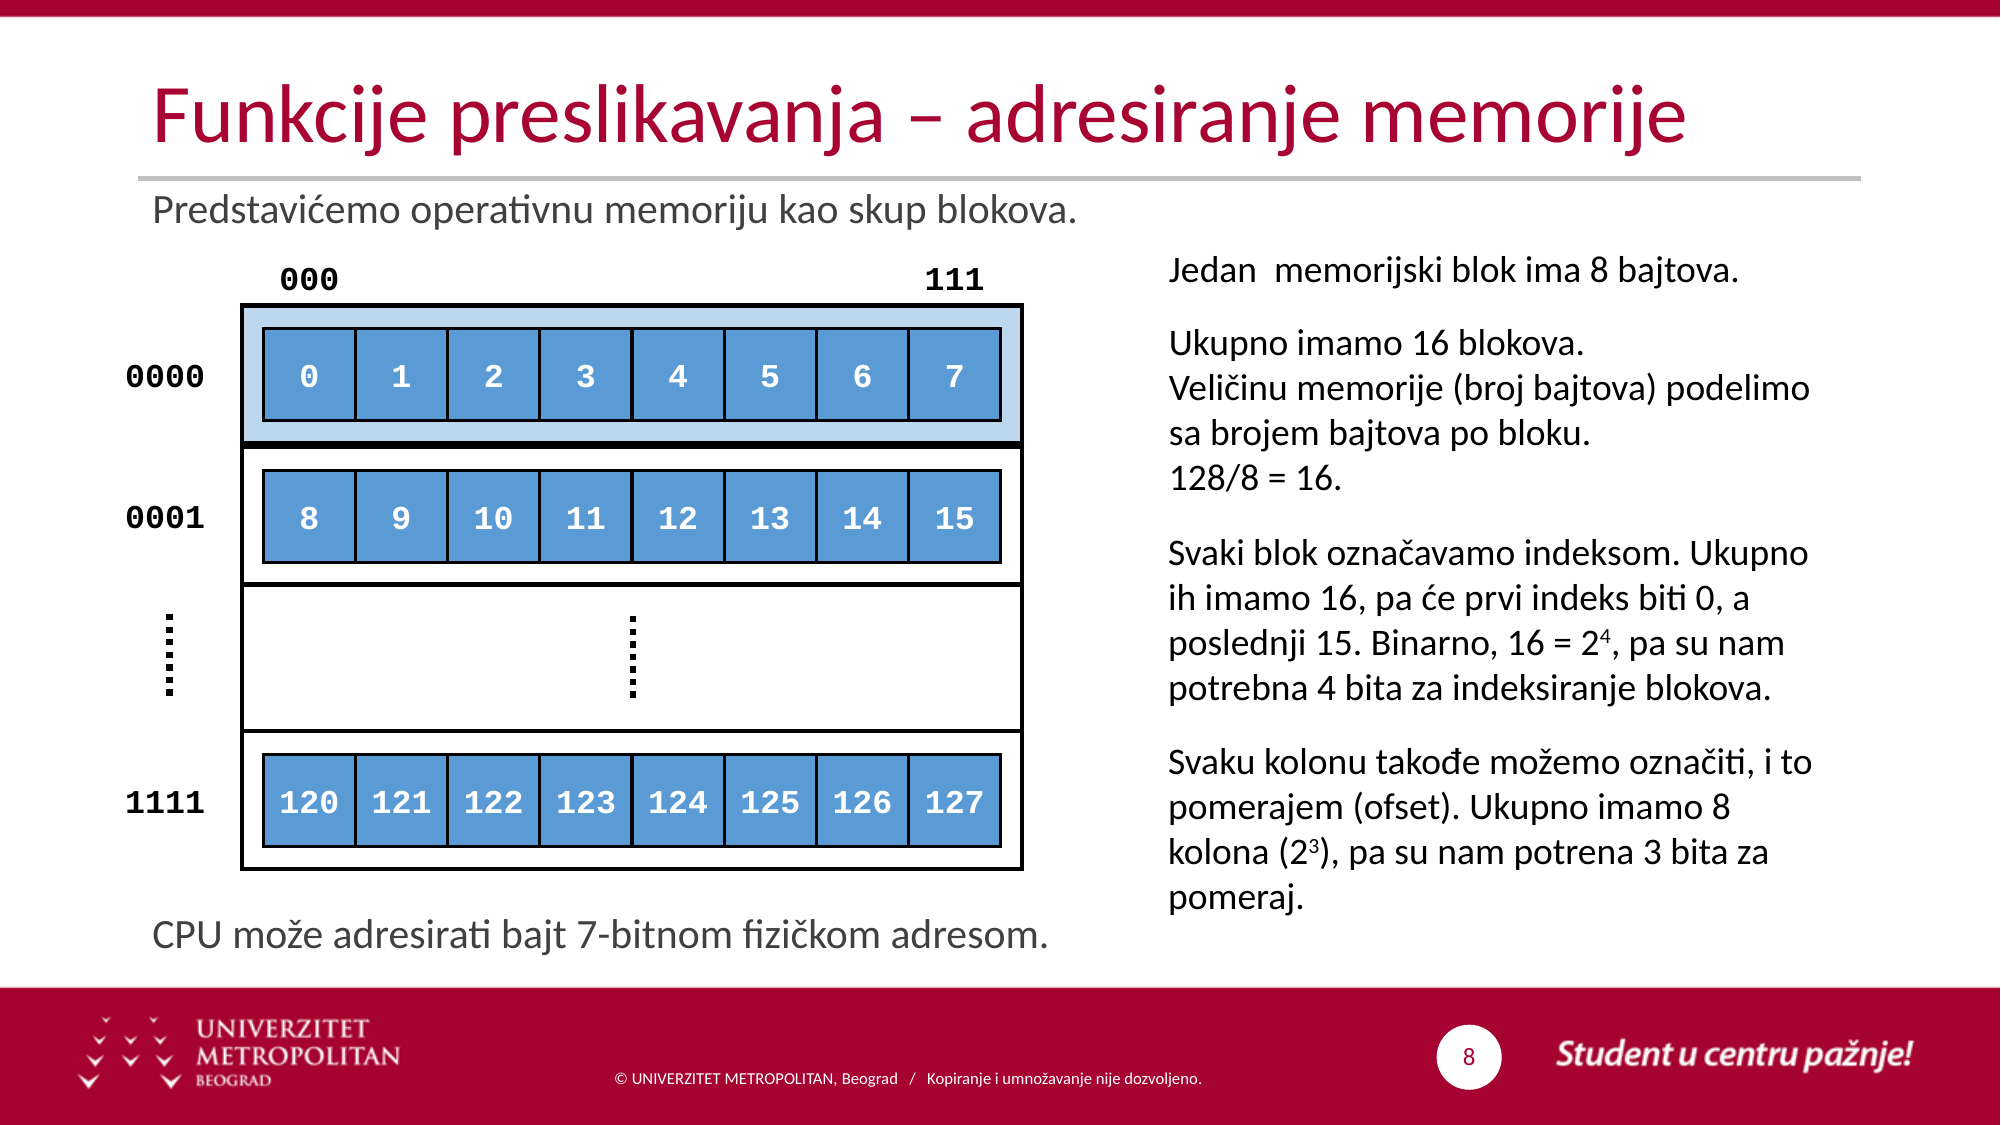

# Funkcije preslikavanja – adresiranje memorije
Predstavićemo operativnu memoriju kao skup blokova.

CPU može adresirati bajt 7-bitnom fizičkom adresom.
Jedan  memorijski blok ima 8 bajtova.
000
111

Ukupno imamo 16 blokova.
Veličinu memorije (broj bajtova) podelimo sa brojem bajtova po bloku.
128/8 = 16.
7
6
5
3
4
2
1
0
0000

15
14
13
11
12
10
9
8
0001
Svaki blok označavamo indeksom. Ukupno ih imamo 16, pa će prvi indeks biti 0, a poslednji 15. Binarno, 16 = 24, pa su nam potrebna 4 bita za indeksiranje blokova.
Svaku kolonu takođe možemo označiti, i to pomerajem (ofset). Ukupno imamo 8 kolona (23), pa su nam potrena 3 bita za pomeraj.

127
126
125
123
124
122
121
120
1111